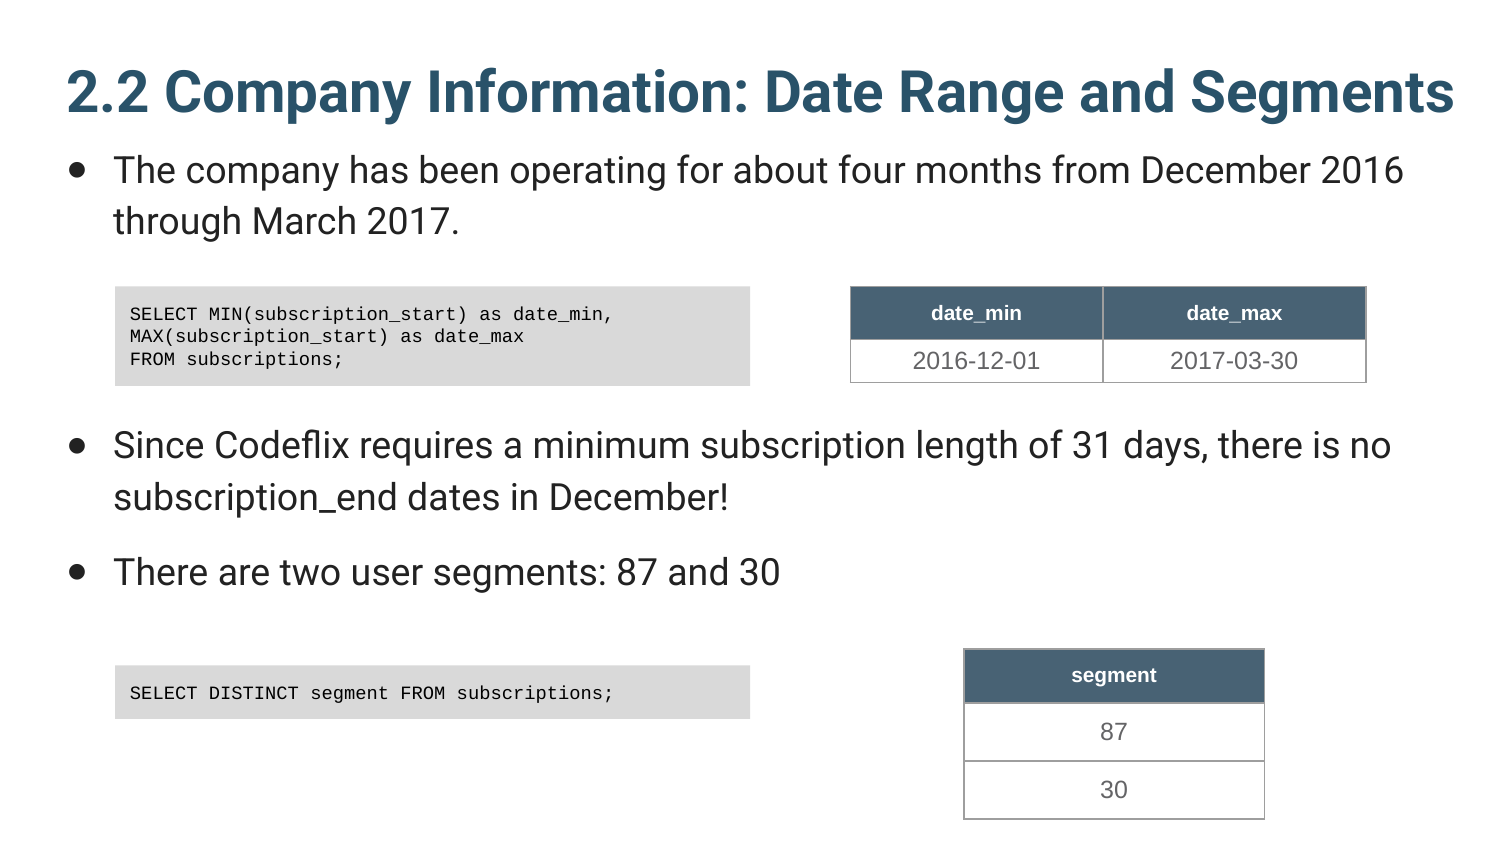

# 2.2 Company Information: Date Range and Segments
The company has been operating for about four months from December 2016 through March 2017.

Since Codeflix requires a minimum subscription length of 31 days, there is no subscription_end dates in December!
There are two user segments: 87 and 30

SELECT MIN(subscription_start) as date_min, MAX(subscription_start) as date_max
FROM subscriptions;
| date\_min | date\_max |
| --- | --- |
| 2016-12-01 | 2017-03-30 |
| segment |
| --- |
| 87 |
| 30 |
SELECT DISTINCT segment FROM subscriptions;